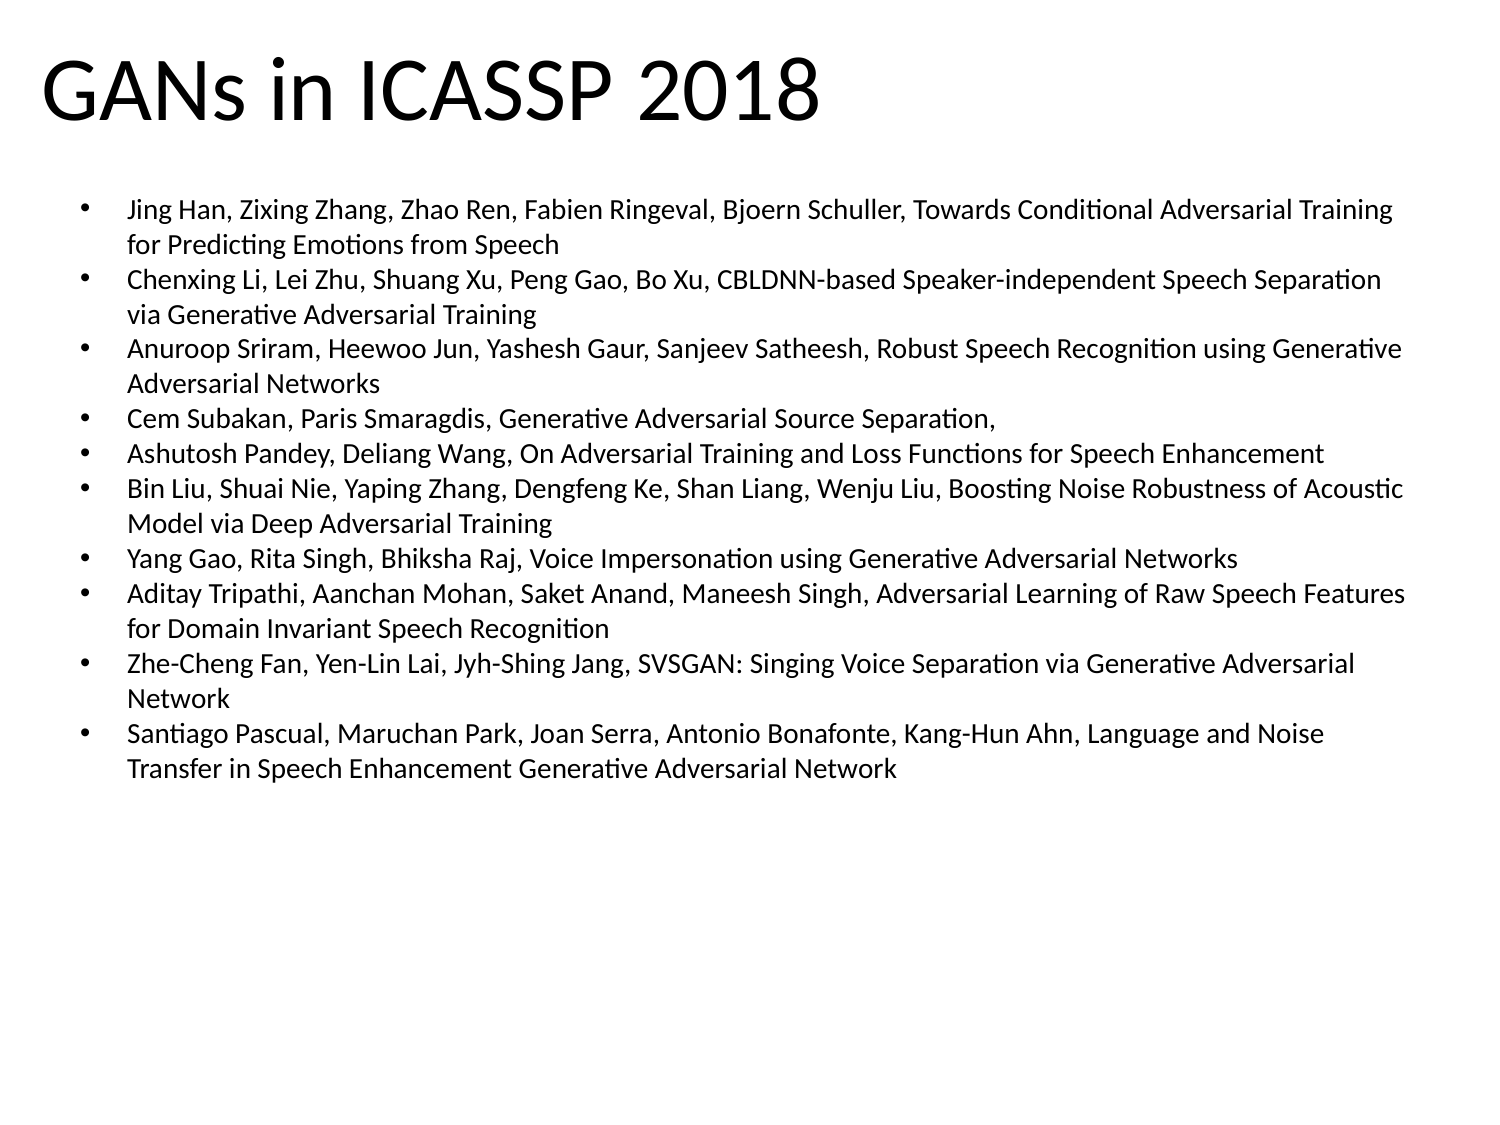

# GANs in ICASSP 2018
Jing Han, Zixing Zhang, Zhao Ren, Fabien Ringeval, Bjoern Schuller, Towards Conditional Adversarial Training for Predicting Emotions from Speech
Chenxing Li, Lei Zhu, Shuang Xu, Peng Gao, Bo Xu, CBLDNN-based Speaker-independent Speech Separation via Generative Adversarial Training
Anuroop Sriram, Heewoo Jun, Yashesh Gaur, Sanjeev Satheesh, Robust Speech Recognition using Generative Adversarial Networks
Cem Subakan, Paris Smaragdis, Generative Adversarial Source Separation,
Ashutosh Pandey, Deliang Wang, On Adversarial Training and Loss Functions for Speech Enhancement
Bin Liu, Shuai Nie, Yaping Zhang, Dengfeng Ke, Shan Liang, Wenju Liu, Boosting Noise Robustness of Acoustic Model via Deep Adversarial Training
Yang Gao, Rita Singh, Bhiksha Raj, Voice Impersonation using Generative Adversarial Networks
Aditay Tripathi, Aanchan Mohan, Saket Anand, Maneesh Singh, Adversarial Learning of Raw Speech Features for Domain Invariant Speech Recognition
Zhe-Cheng Fan, Yen-Lin Lai, Jyh-Shing Jang, SVSGAN: Singing Voice Separation via Generative Adversarial Network
Santiago Pascual, Maruchan Park, Joan Serra, Antonio Bonafonte, Kang-Hun Ahn, Language and Noise Transfer in Speech Enhancement Generative Adversarial Network